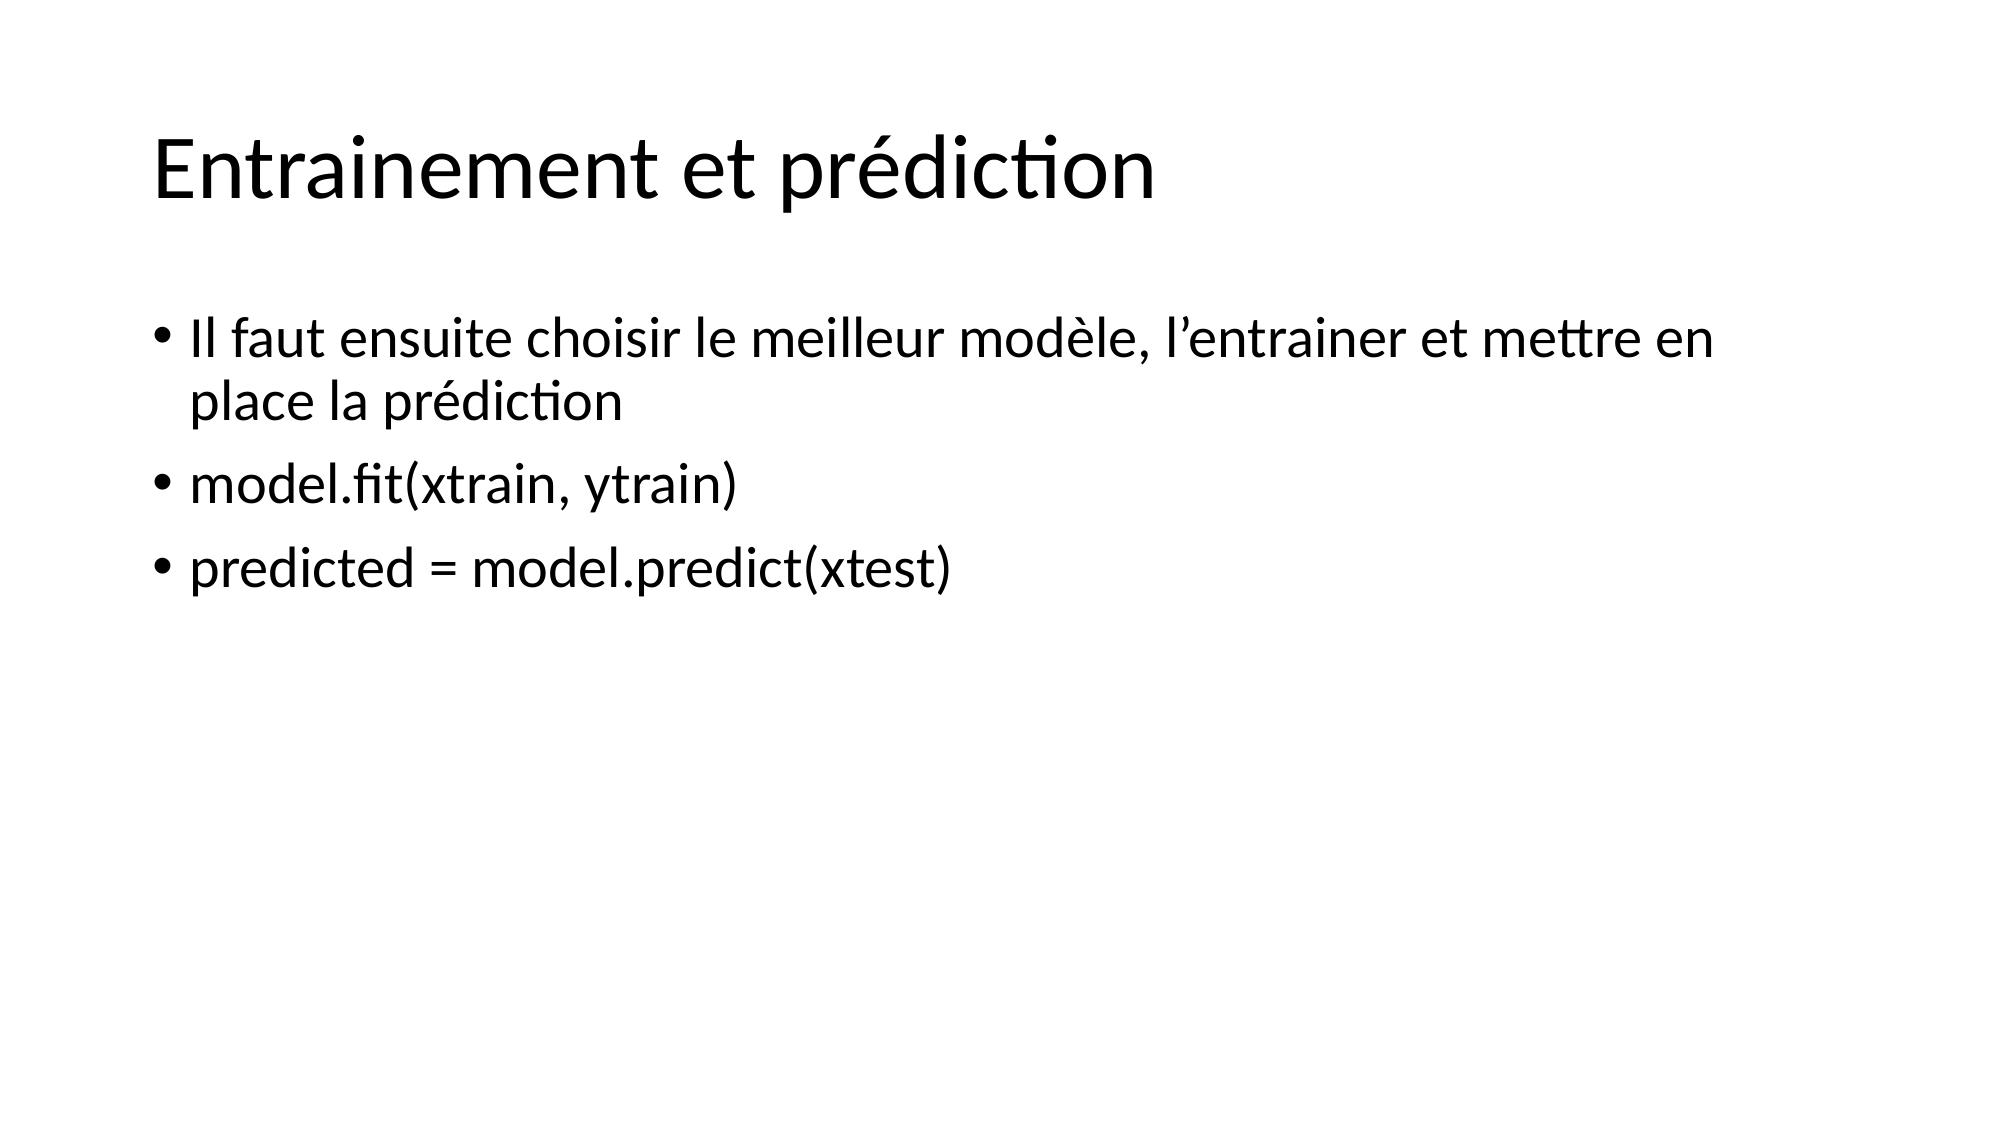

# Entrainement et prédiction
Il faut ensuite choisir le meilleur modèle, l’entrainer et mettre en place la prédiction
model.fit(xtrain, ytrain)
predicted = model.predict(xtest)